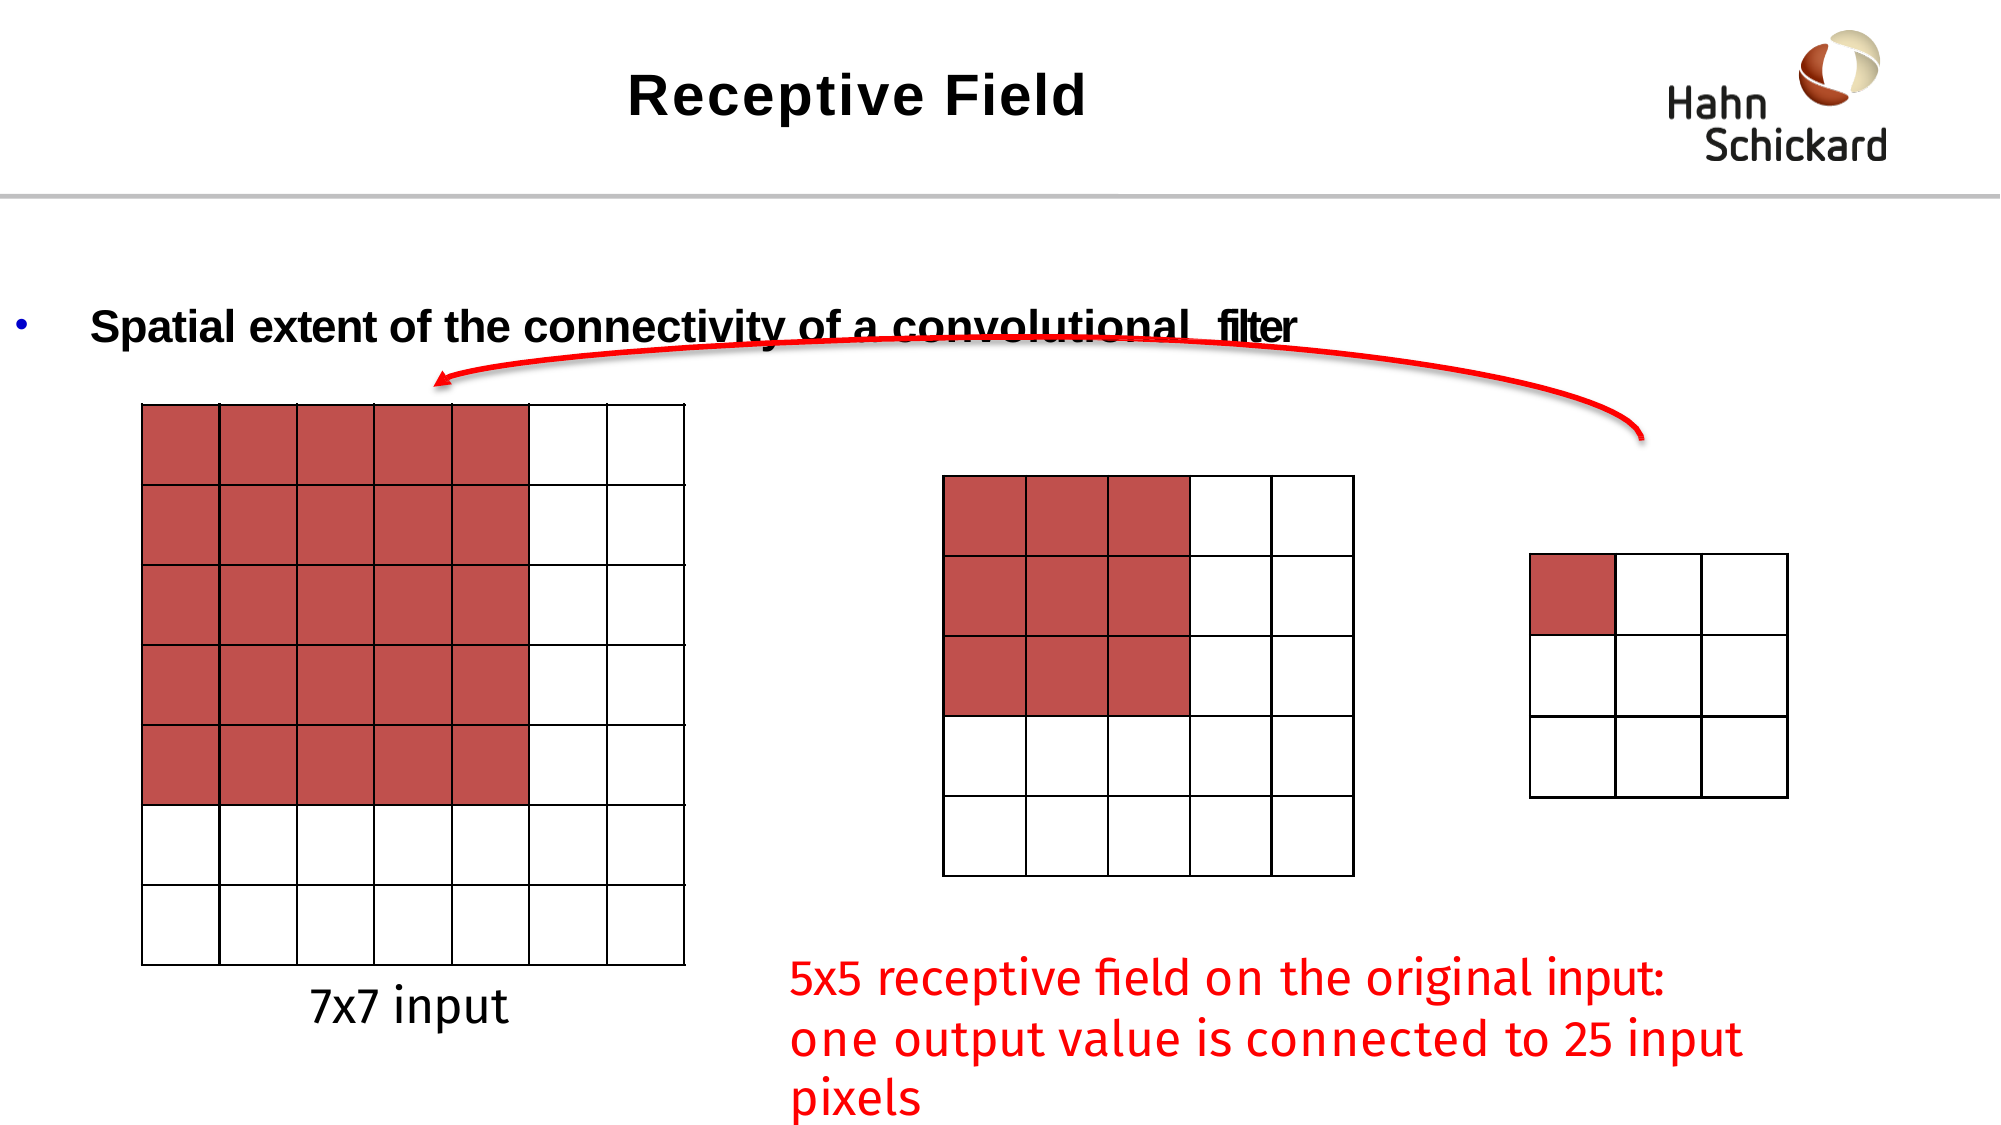

# Receptive Field
Spatial extent of the connectivity of a convolutional  filter
3x3 output

|  |  |  |  |  |
| --- | --- | --- | --- | --- |
|  |  |  |  |  |
|  |  |  |  |  |
|  |  |  |  |  |
|  |  |  |  |  |
|  |  |  |
| --- | --- | --- |
|  |  |  |
|  |  |  |
5x5 receptive field on the original input:
7x7 input
one output value is connected to 25 input pixels
85